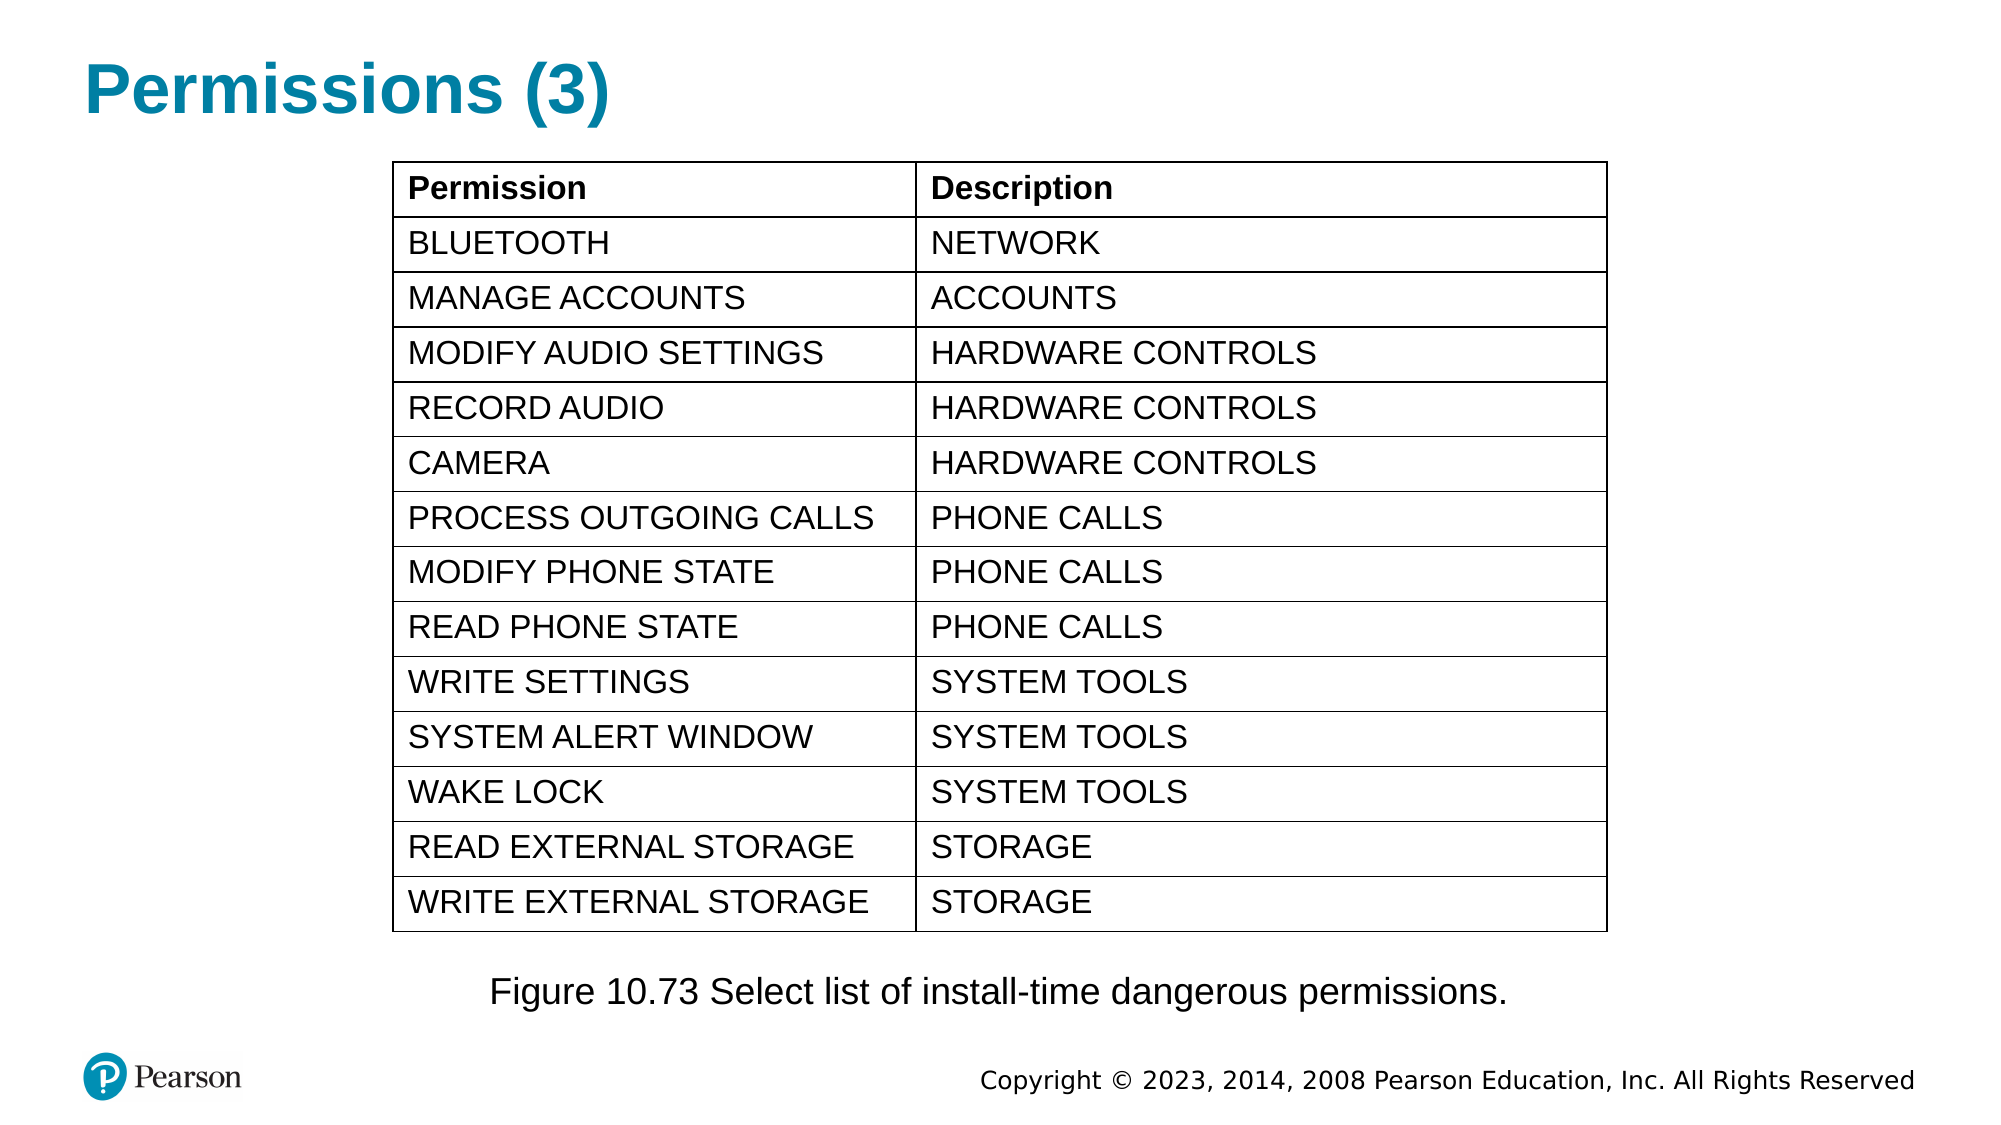

# Permissions (3)
| Permission | Description |
| --- | --- |
| BLUETOOTH | NETWORK |
| MANAGE ACCOUNTS | ACCOUNTS |
| MODIFY AUDIO SETTINGS | HARDWARE CONTROLS |
| RECORD AUDIO | HARDWARE CONTROLS |
| CAMERA | HARDWARE CONTROLS |
| PROCESS OUTGOING CALLS | PHONE CALLS |
| MODIFY PHONE STATE | PHONE CALLS |
| READ PHONE STATE | PHONE CALLS |
| WRITE SETTINGS | SYSTEM TOOLS |
| SYSTEM ALERT WINDOW | SYSTEM TOOLS |
| WAKE LOCK | SYSTEM TOOLS |
| READ EXTERNAL STORAGE | STORAGE |
| WRITE EXTERNAL STORAGE | STORAGE |
Figure 10.73 Select list of install-time dangerous permissions.